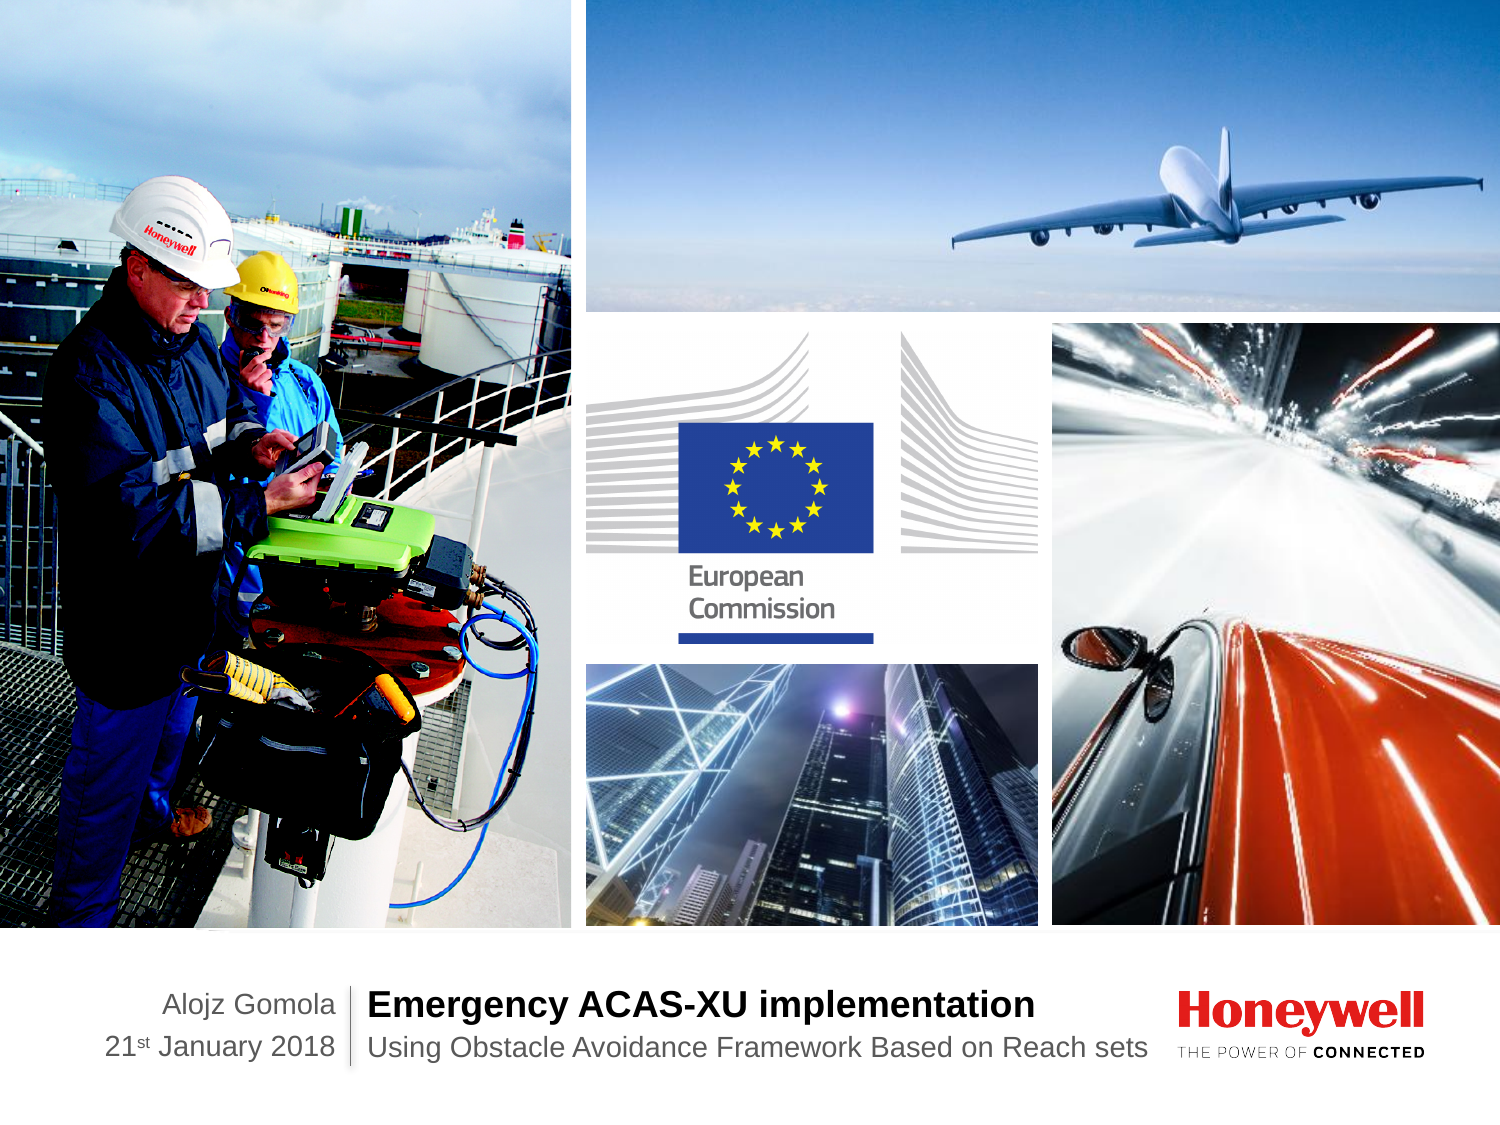

Emergency ACAS-XU implementation
Alojz Gomola
21st January 2018
Using Obstacle Avoidance Framework Based on Reach sets